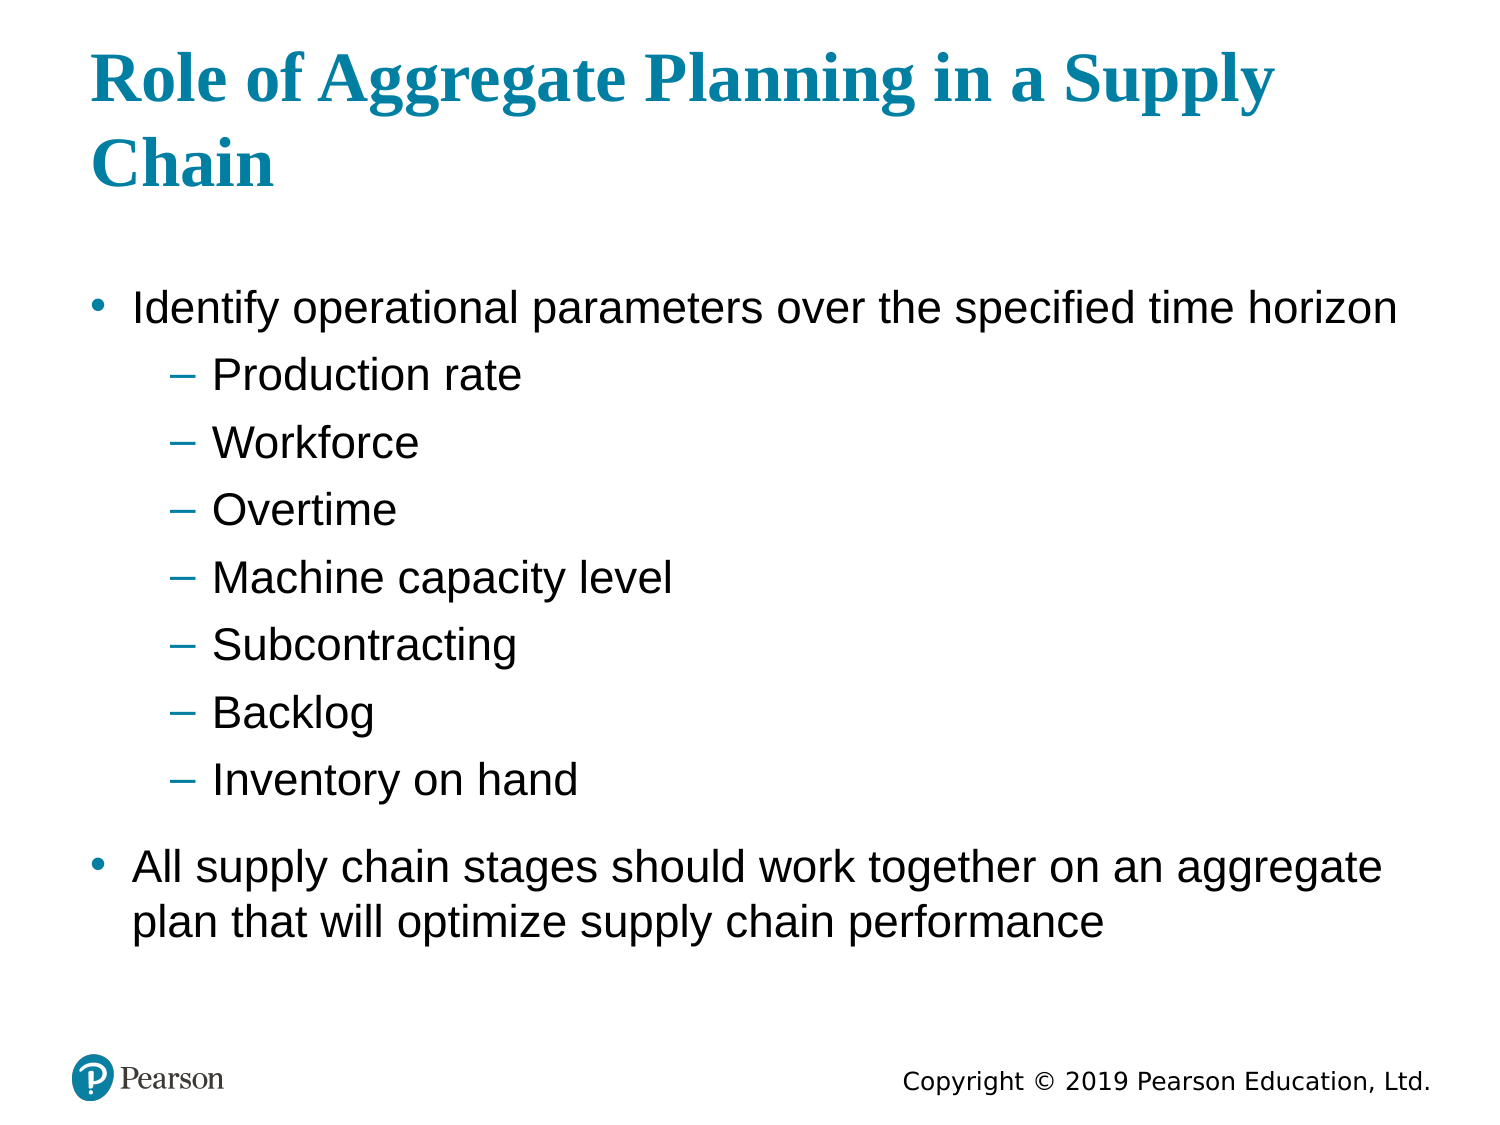

# Role of Aggregate Planning in a Supply Chain
Identify operational parameters over the specified time horizon
Production rate
Workforce
Overtime
Machine capacity level
Subcontracting
Backlog
Inventory on hand
All supply chain stages should work together on an aggregate plan that will optimize supply chain performance